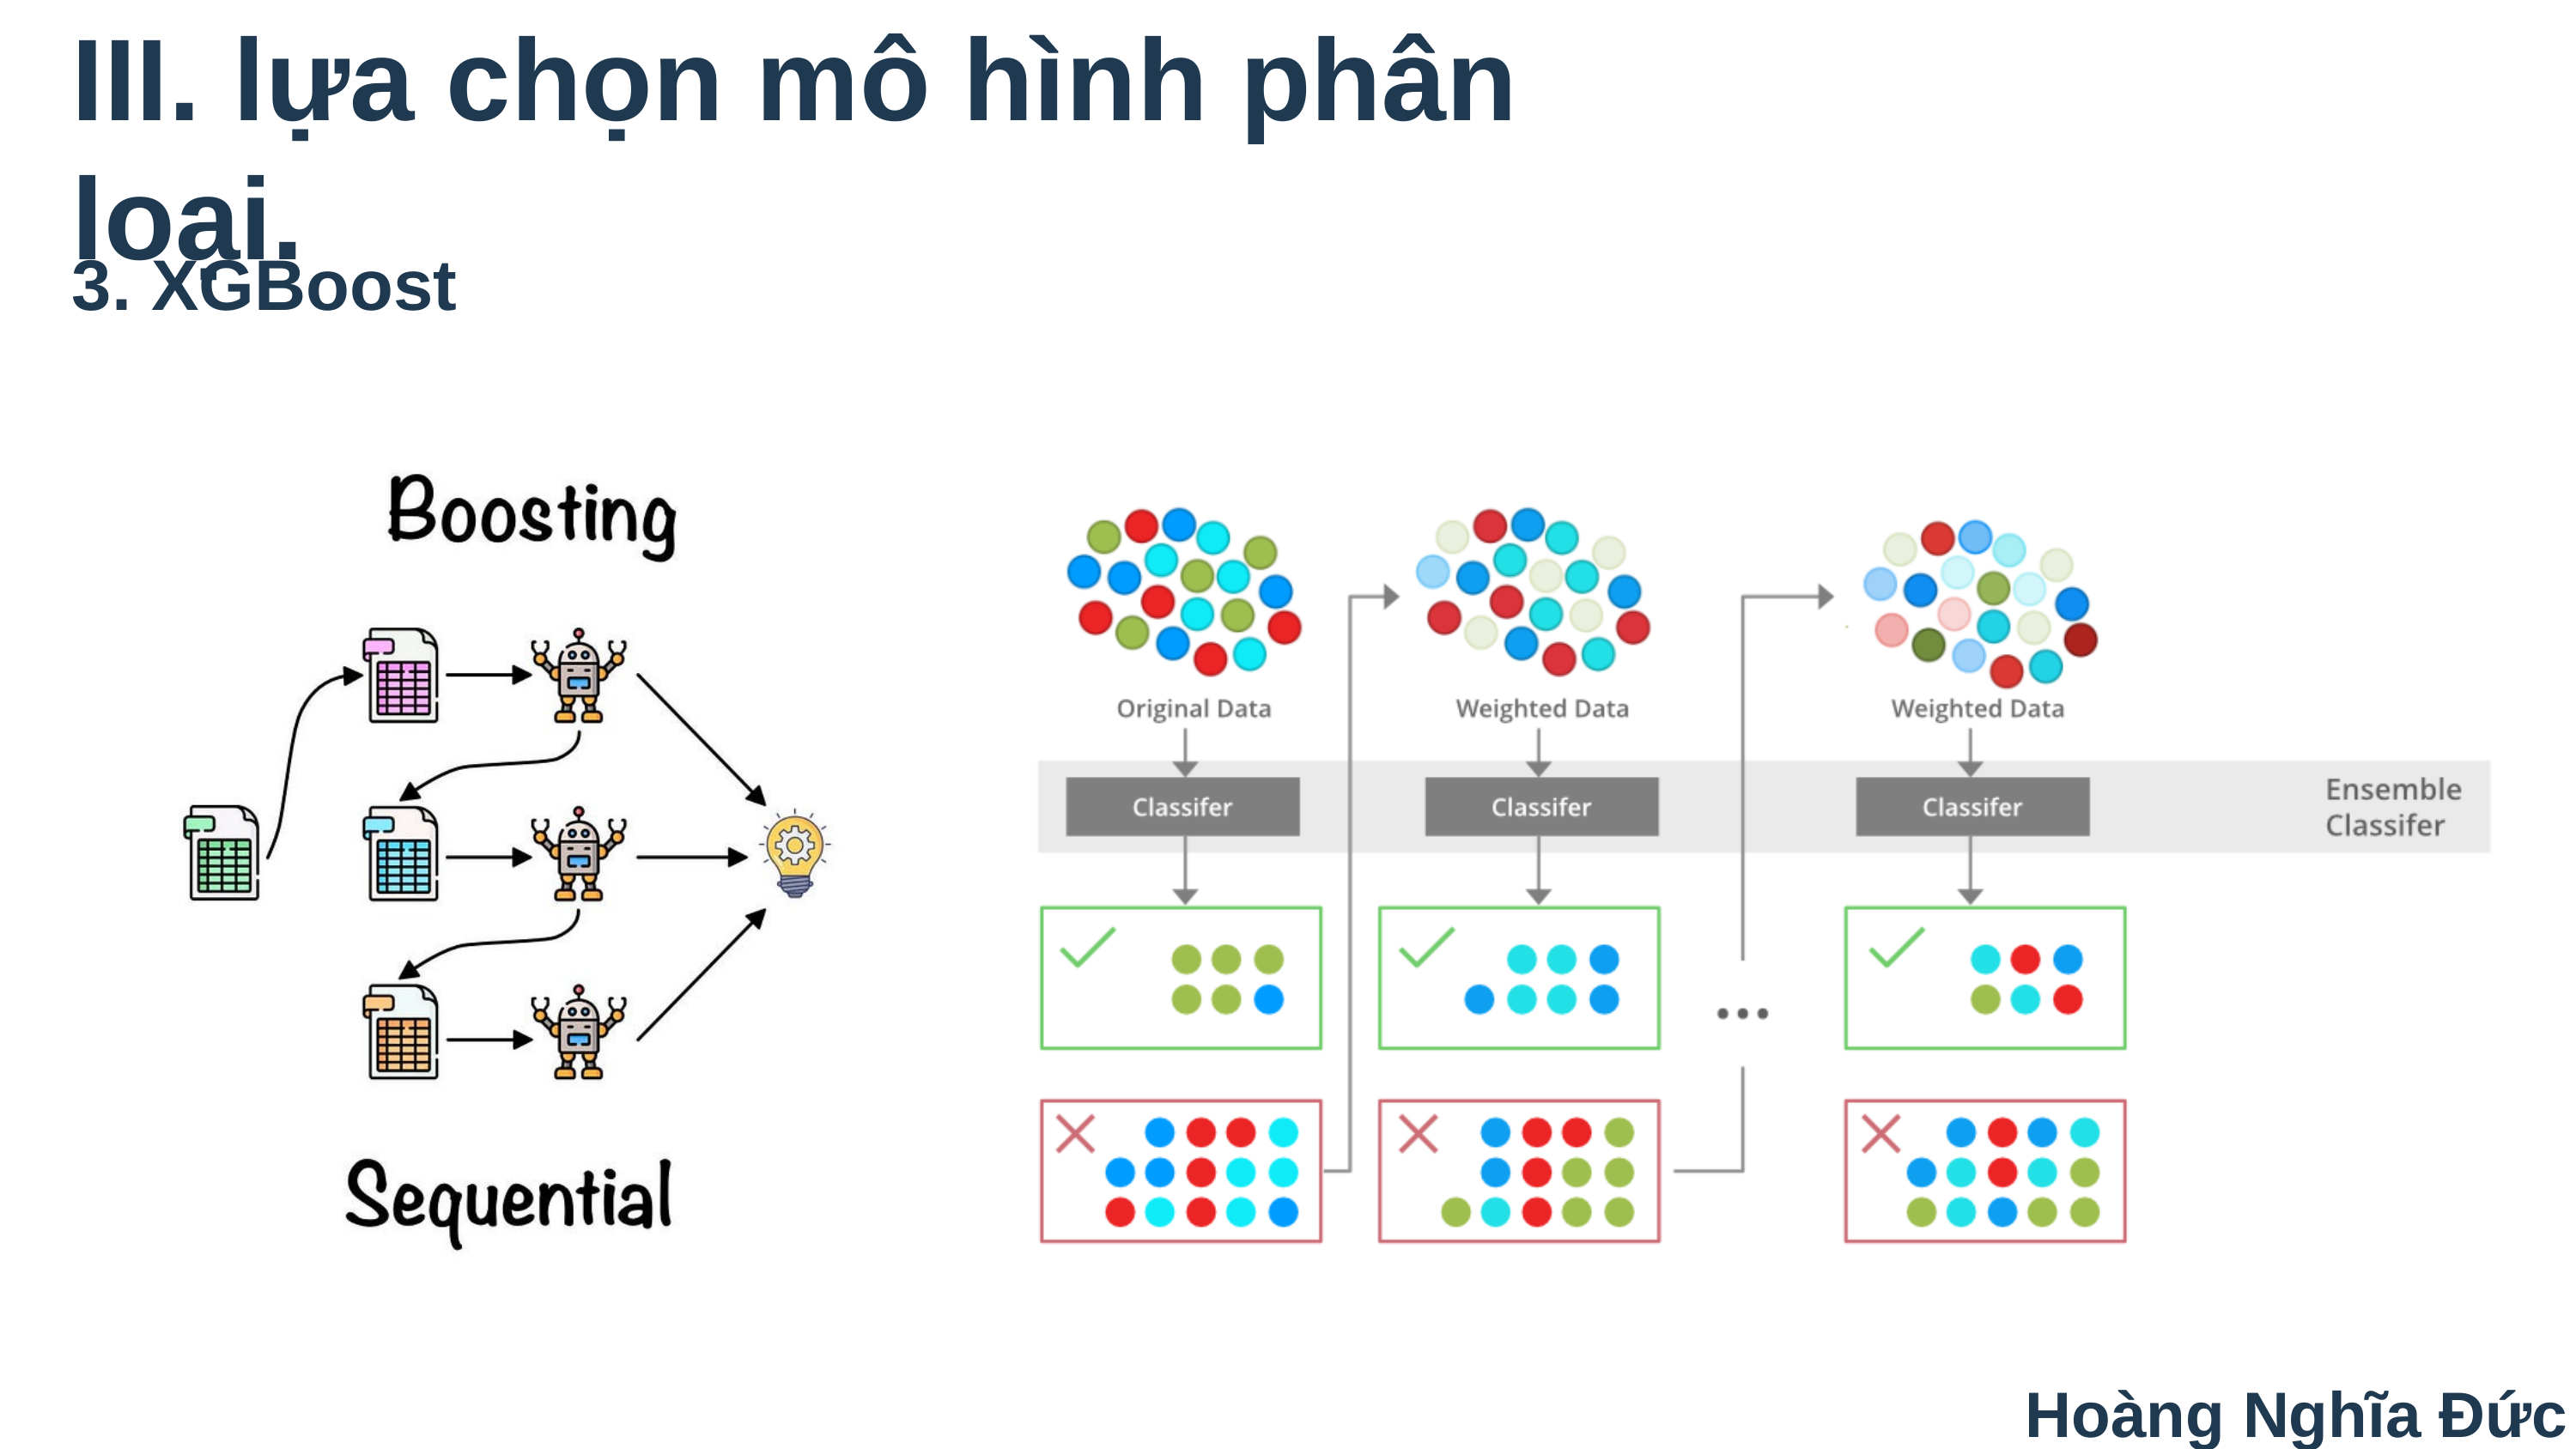

III. lựa chọn mô hình phân loại.
3. XGBoost

Hoàng Nghĩa Đức